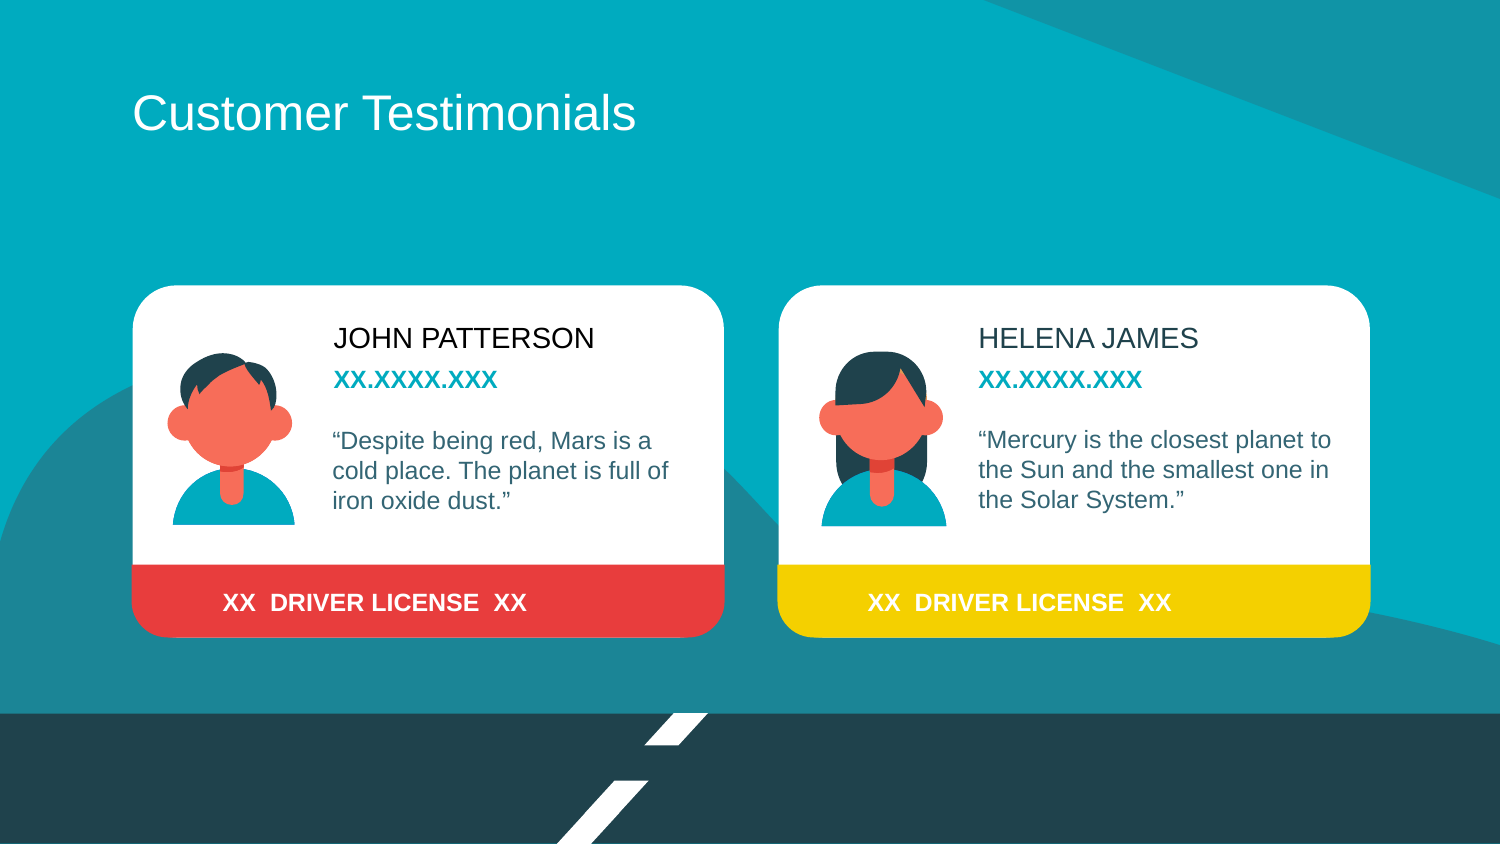

# Customer Testimonials

XX  DRIVER LICENSE  XX

XX  DRIVER LICENSE  XX
HELENA JAMES
JOHN PATTERSON
XX.XXXX.XXX
XX.XXXX.XXX

“Mercury is the closest planet to the Sun and the smallest one in the Solar System.”
“Despite being red, Mars is a cold place. The planet is full of iron oxide dust.”